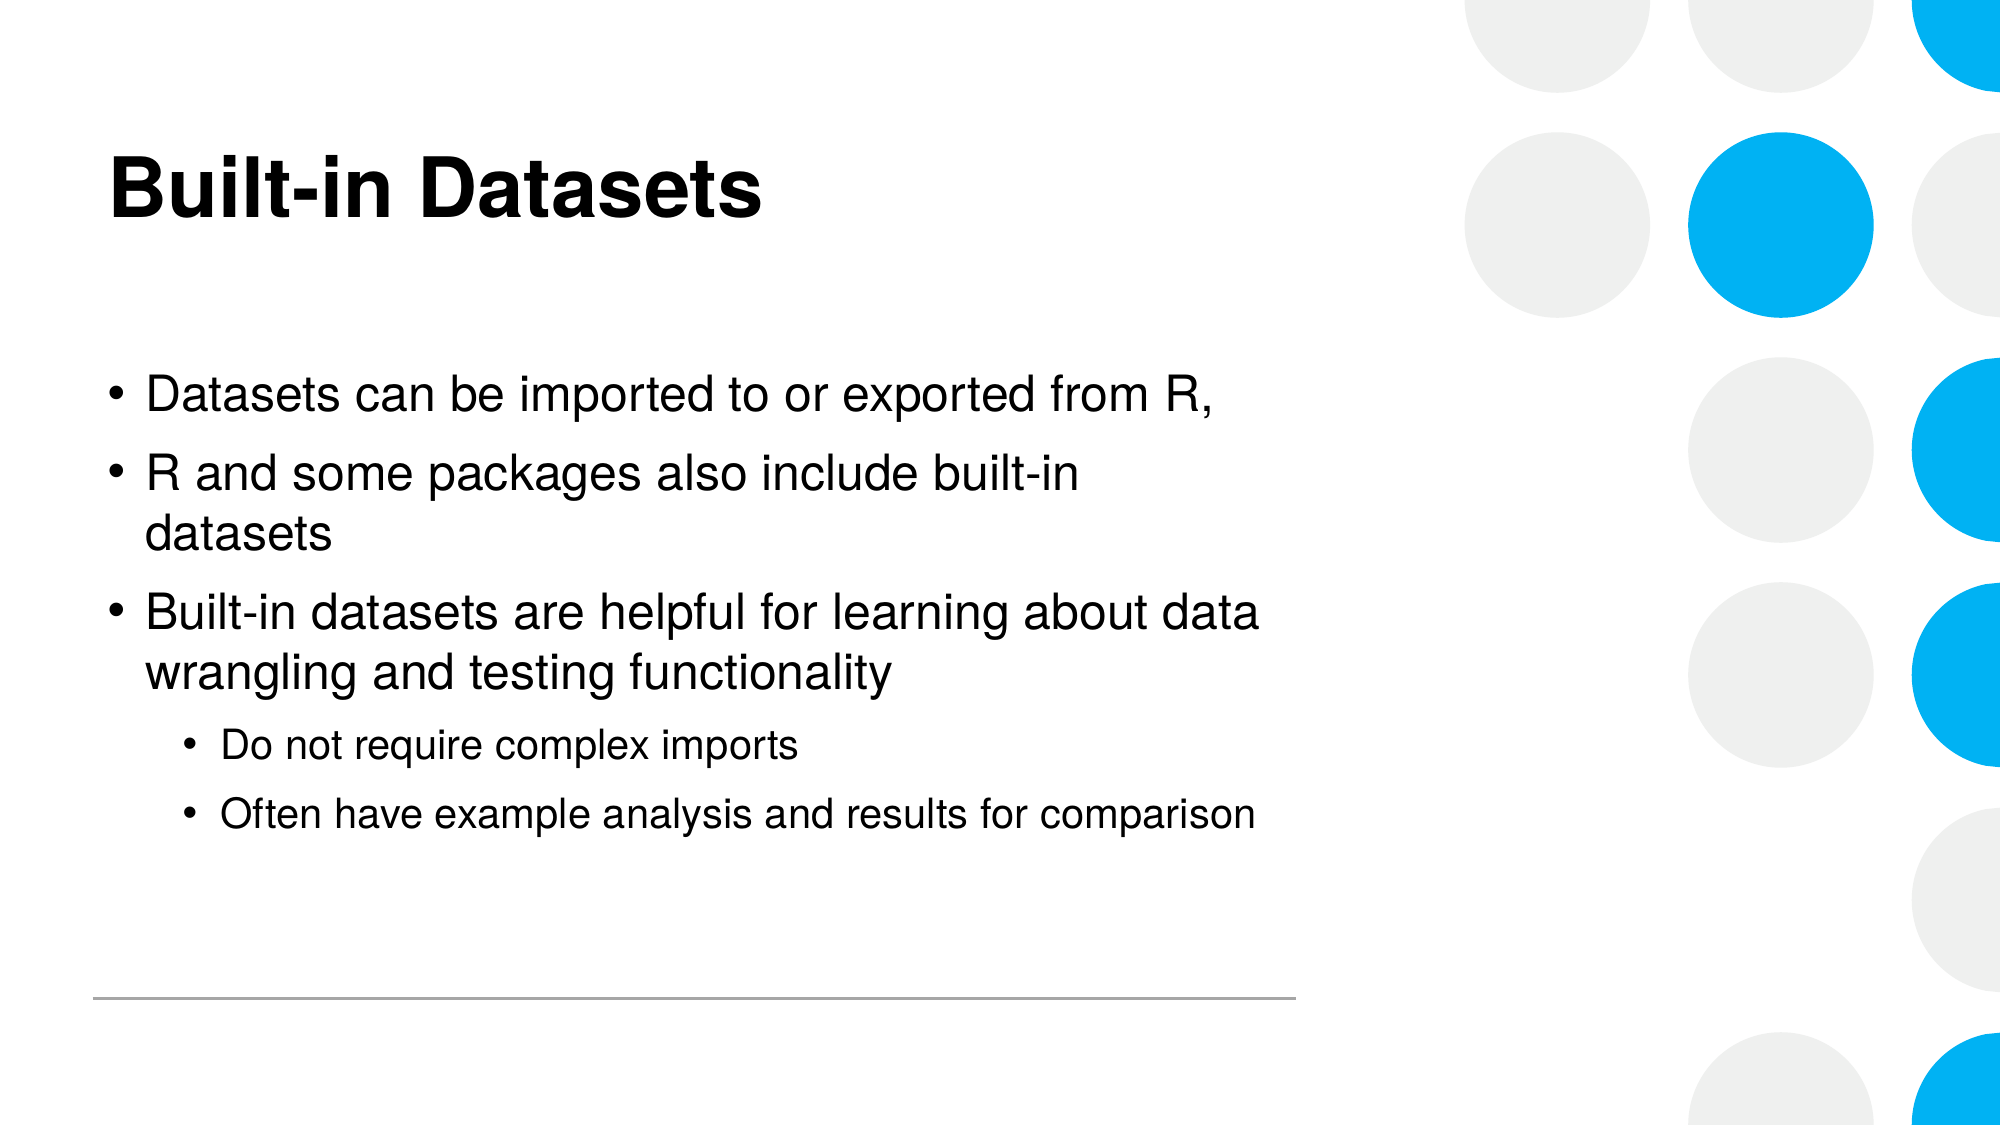

# Built-in Datasets
Datasets can be imported to or exported from R,
R and some packages also include built-in datasets
Built-in datasets are helpful for learning about data wrangling and testing functionality
Do not require complex imports
Often have example analysis and results for comparison